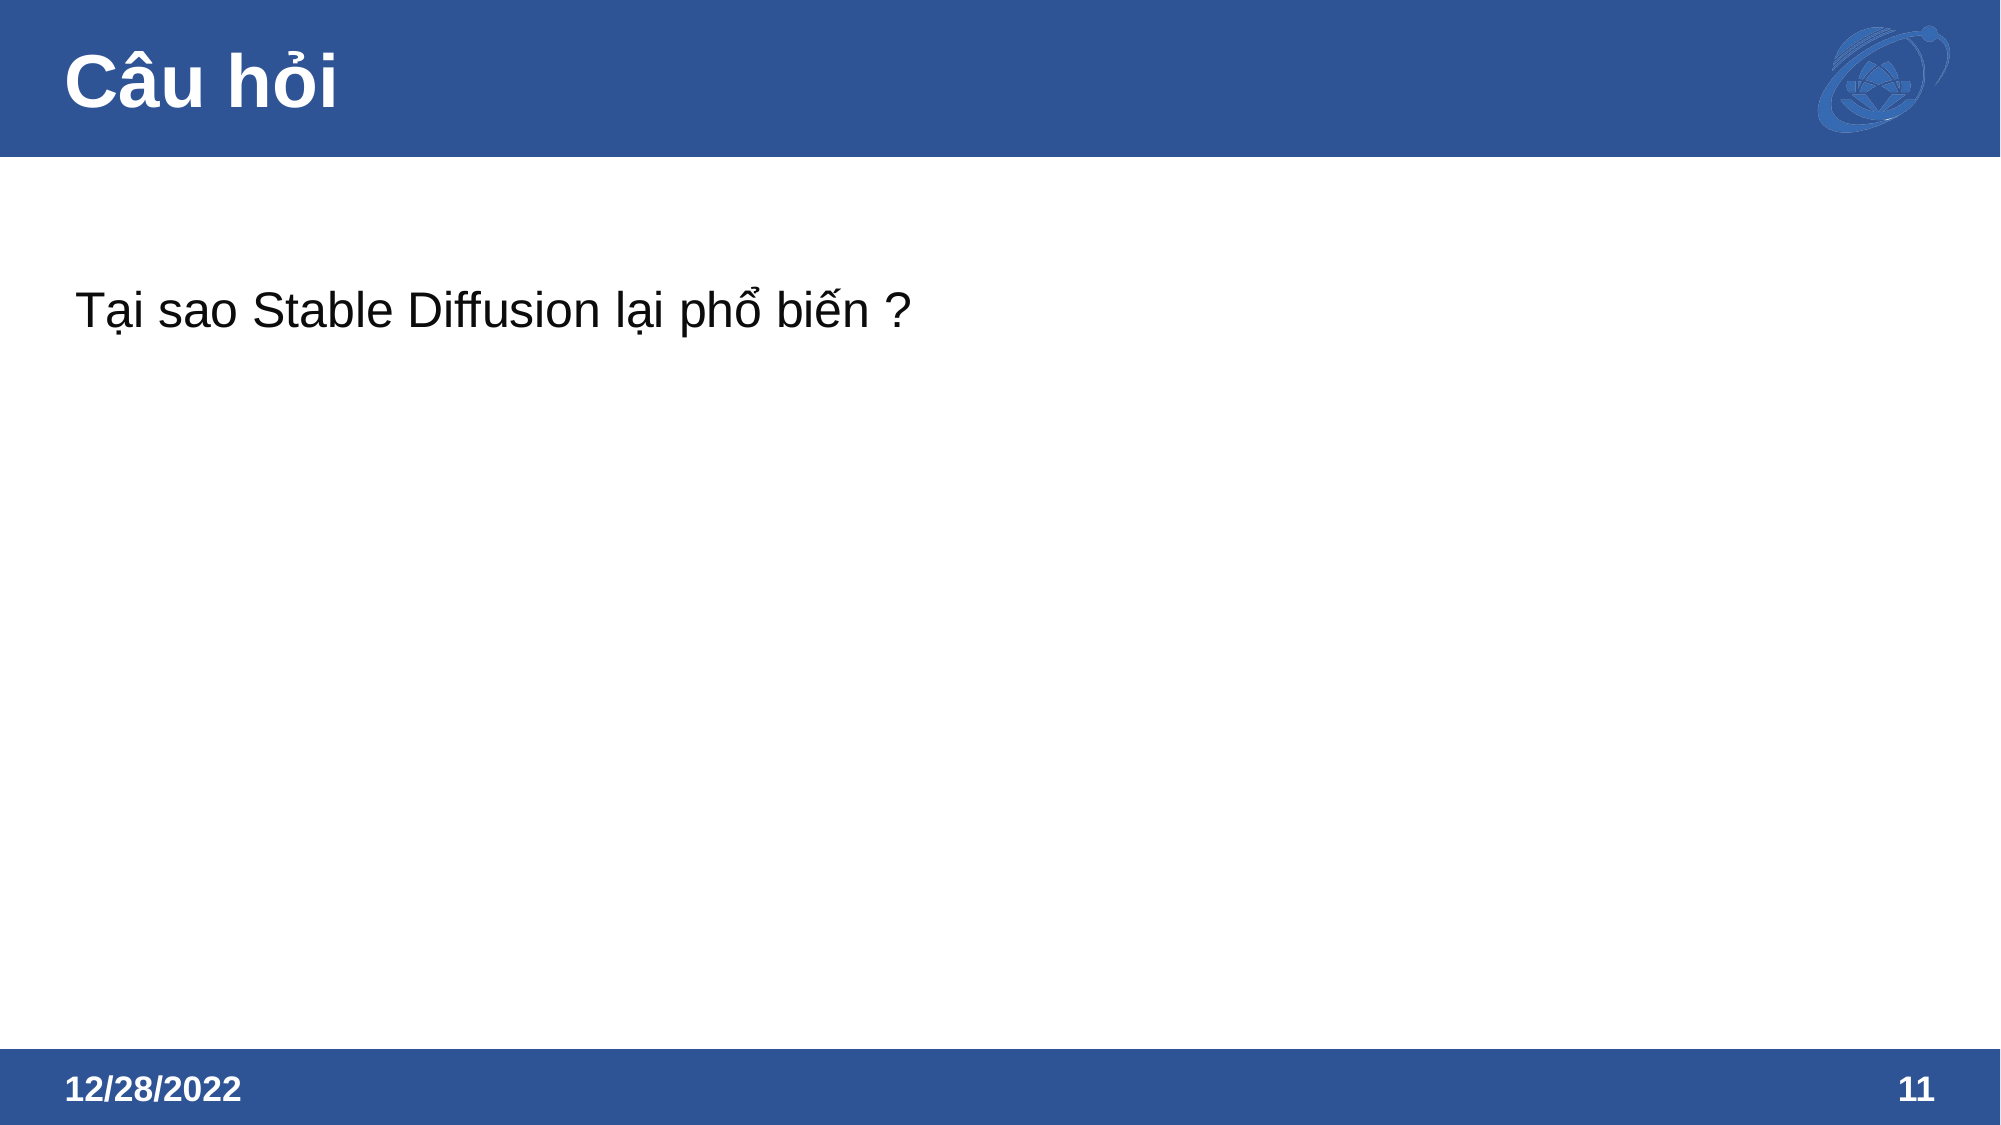

# Câu hỏi
Tại sao Stable Diffusion lại phổ biến ?

12/28/2022
11